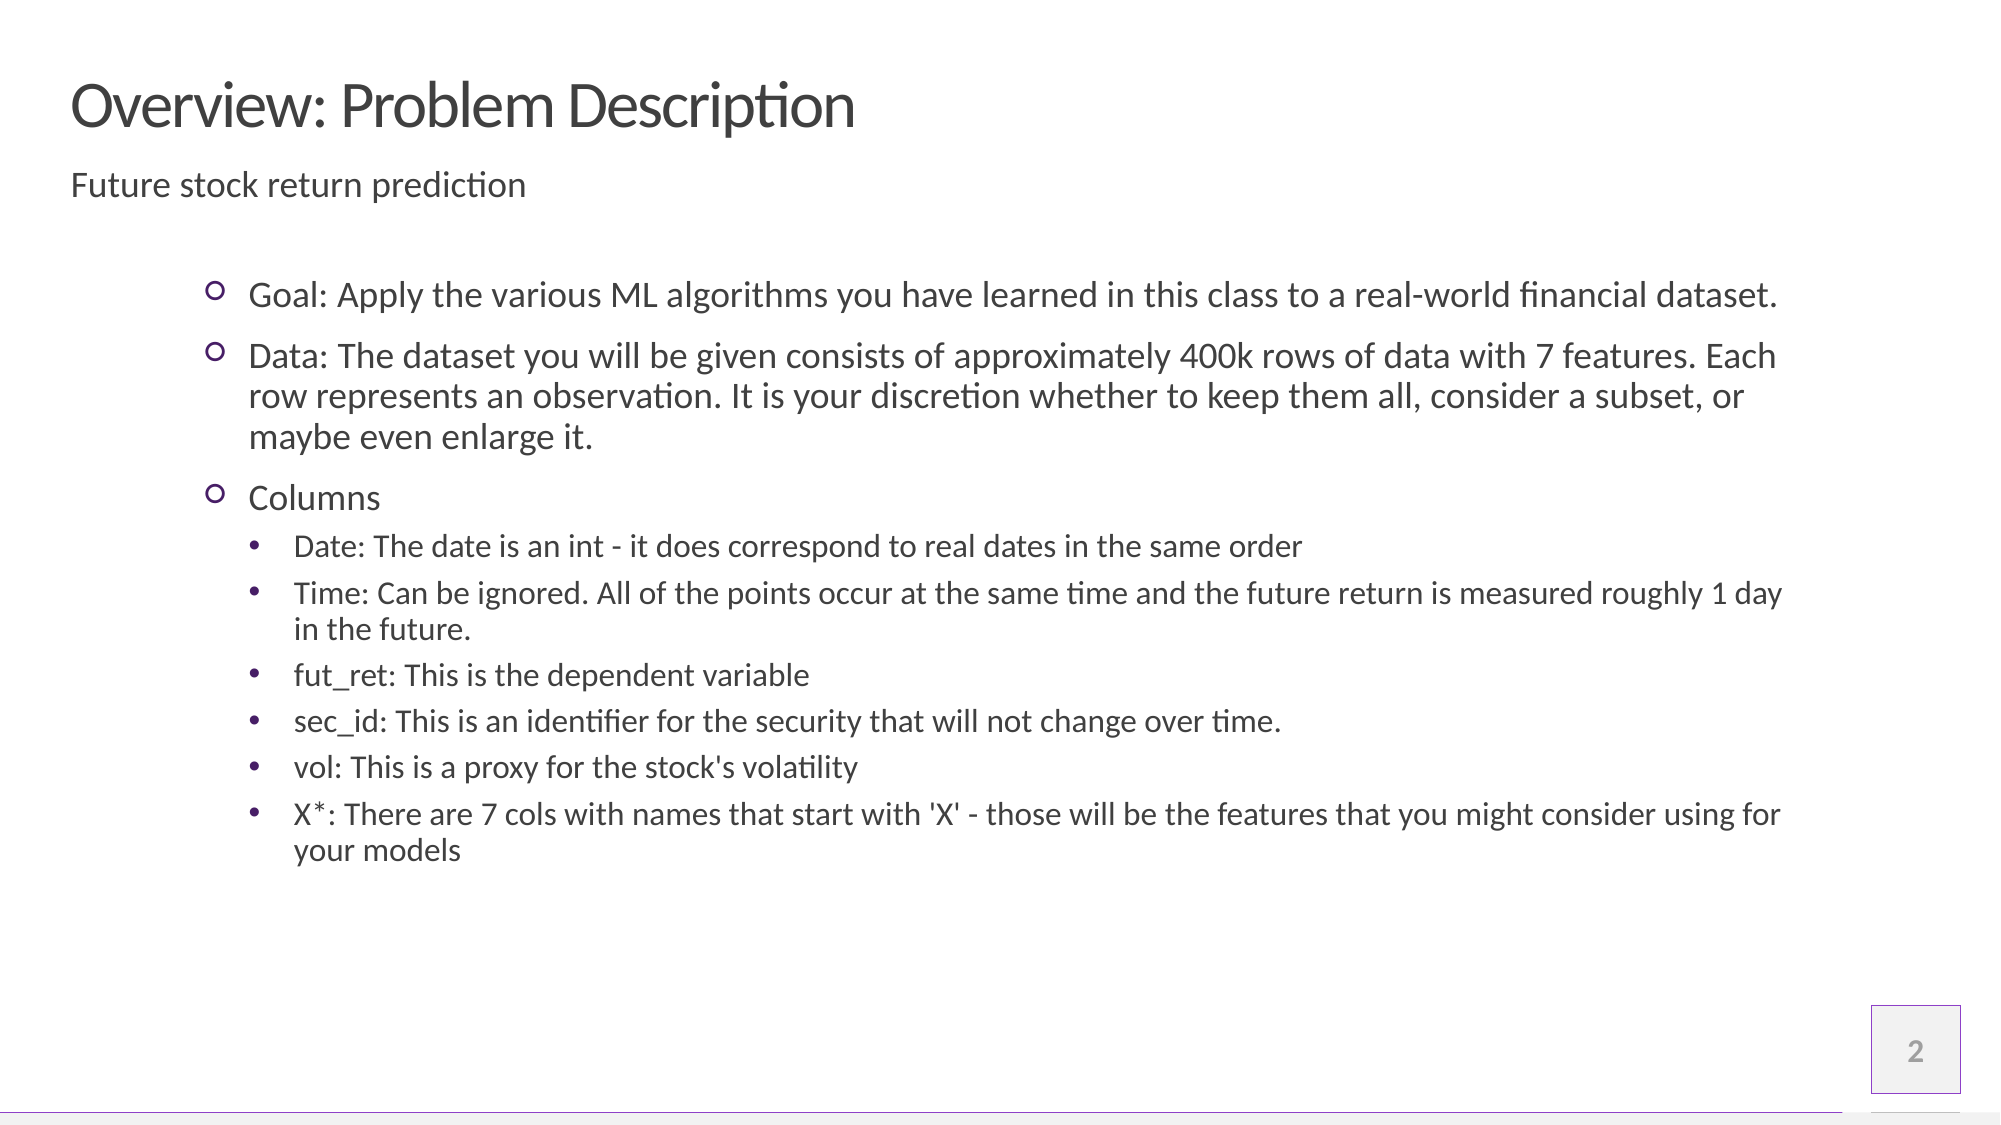

# Overview: Problem Description
Future stock return prediction
Goal: Apply the various ML algorithms you have learned in this class to a real-world financial dataset.
Data: The dataset you will be given consists of approximately 400k rows of data with 7 features. Each row represents an observation. It is your discretion whether to keep them all, consider a subset, or maybe even enlarge it.
Columns
Date: The date is an int - it does correspond to real dates in the same order
Time: Can be ignored. All of the points occur at the same time and the future return is measured roughly 1 day in the future.
fut_ret: This is the dependent variable
sec_id: This is an identifier for the security that will not change over time.
vol: This is a proxy for the stock's volatility
X*: There are 7 cols with names that start with 'X' - those will be the features that you might consider using for your models
2